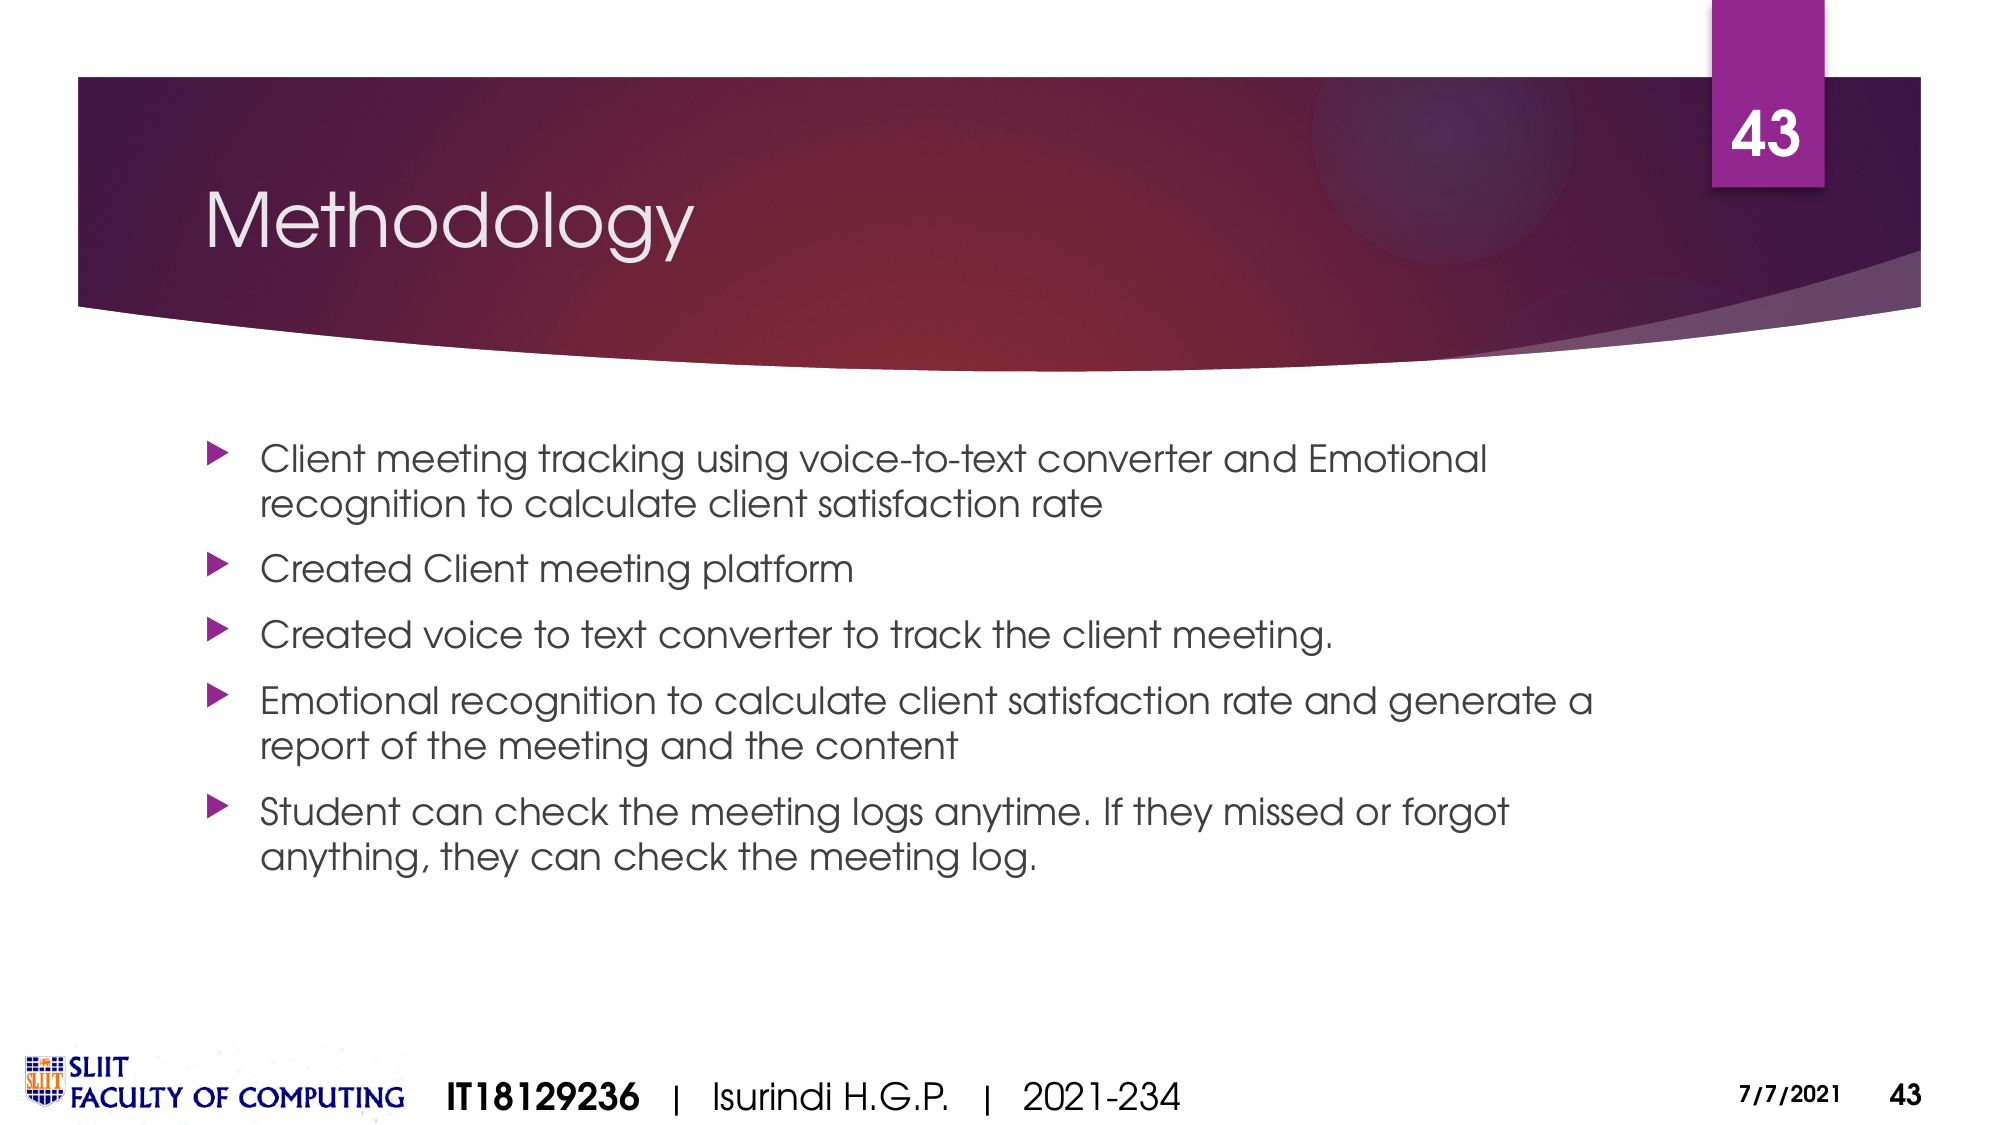

# Methodology
Client meeting tracking using voice-to-text converter and Emotional recognition to calculate client satisfaction rate
Created Client meeting platform
Created voice to text converter to track the client meeting.
Emotional recognition to calculate client satisfaction rate and generate a report of the meeting and the content
Student can check the meeting logs anytime. If they missed or forgot anything, they can check the meeting log.